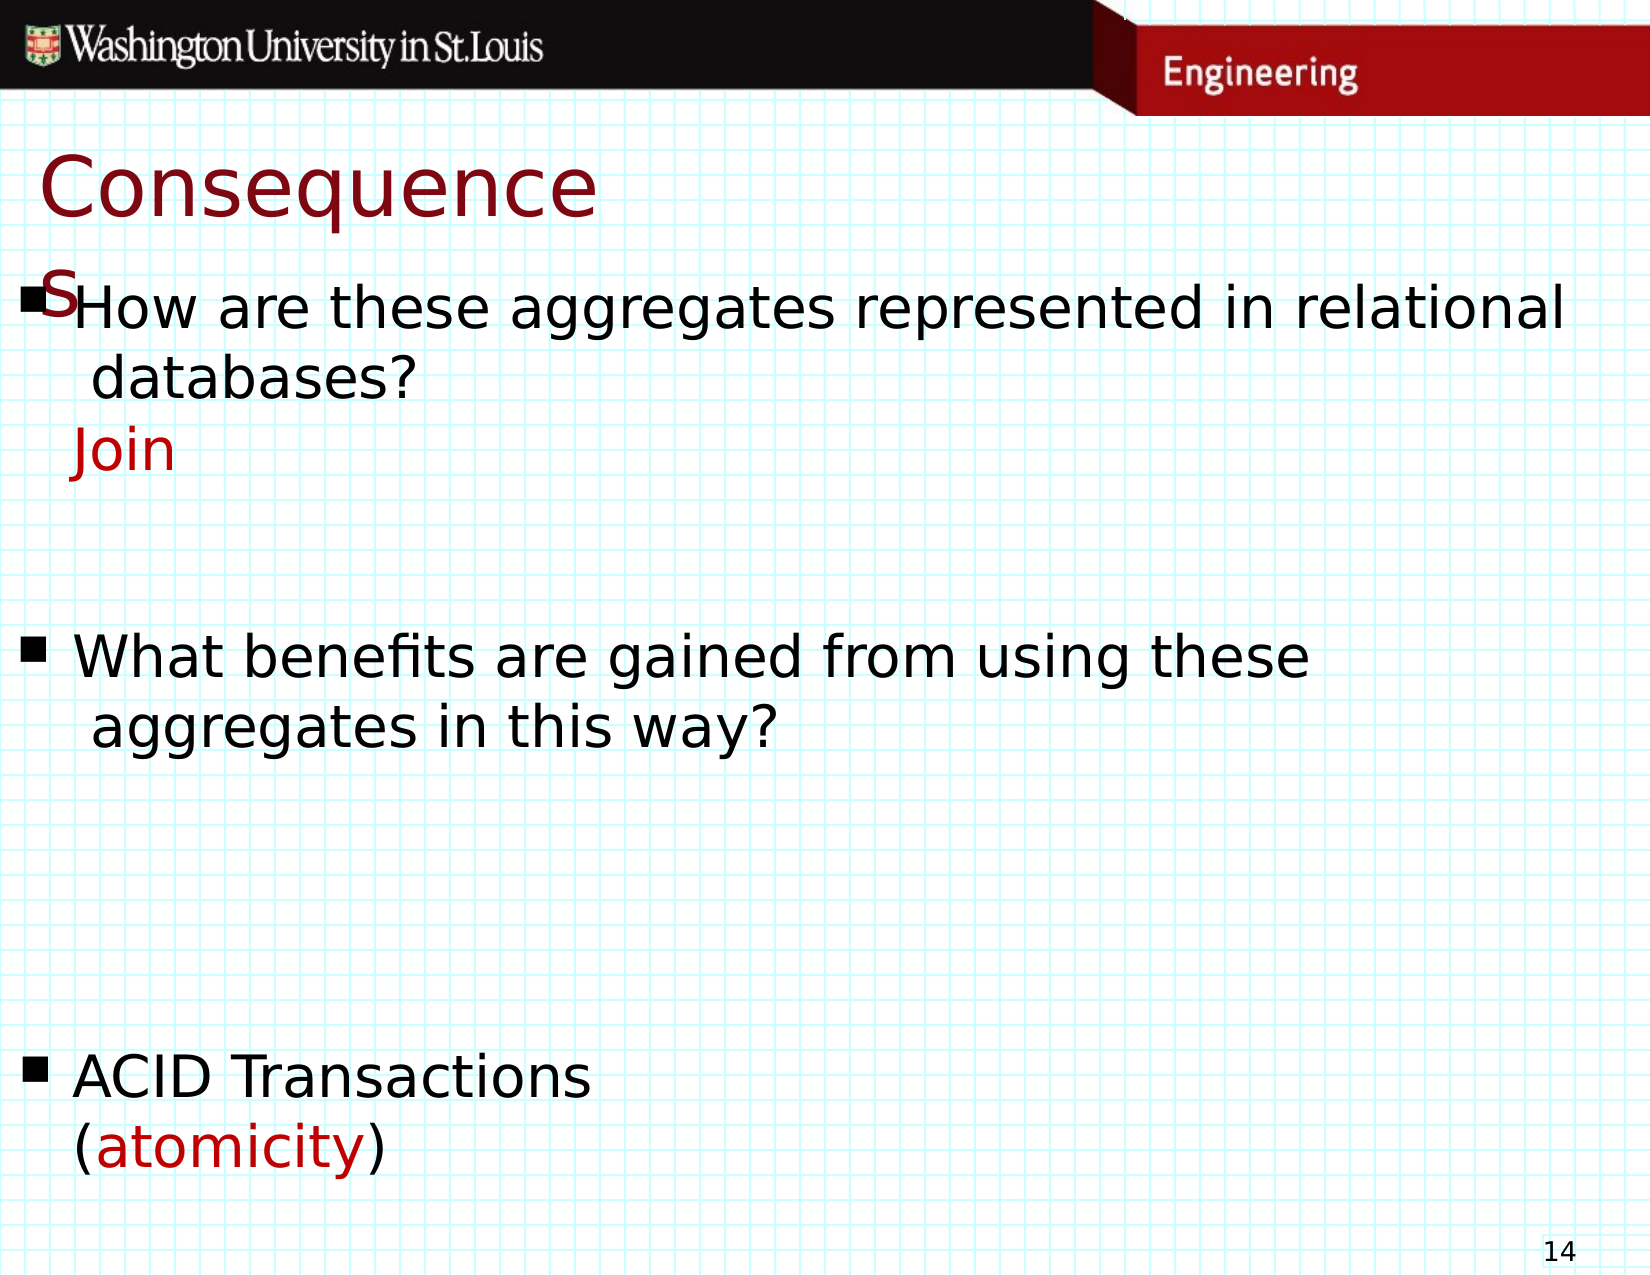

# Consequences

How are these aggregates represented in relational  databases?
	Join

What benefits are gained from using these  aggregates in this way?

ACID Transactions (atomicity)

14